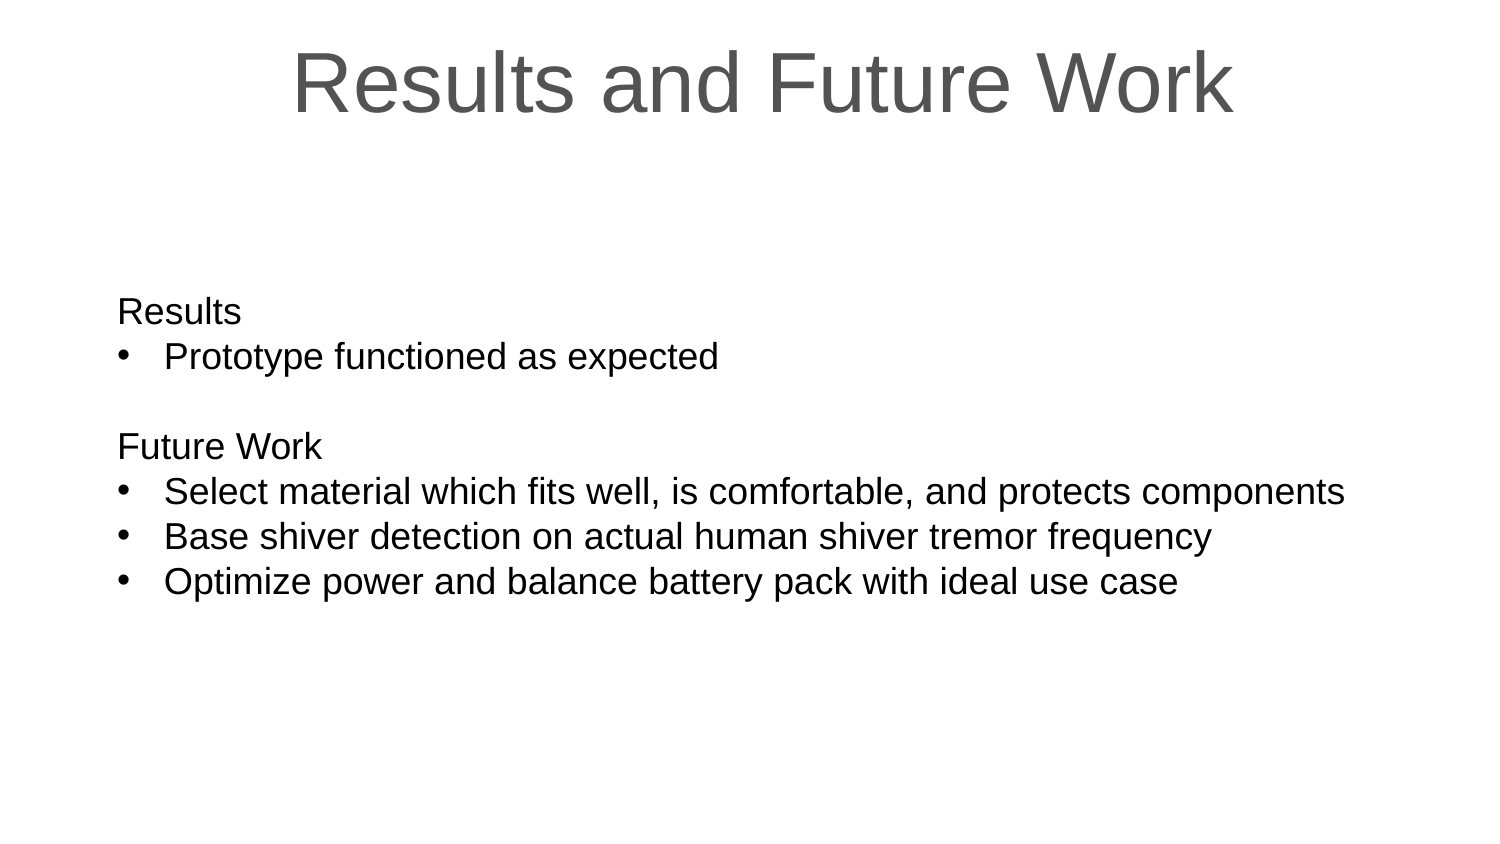

# Results and Future Work

Results
Prototype functioned as expected

Future Work
Select material which fits well, is comfortable, and protects components
Base shiver detection on actual human shiver tremor frequency
Optimize power and balance battery pack with ideal use case